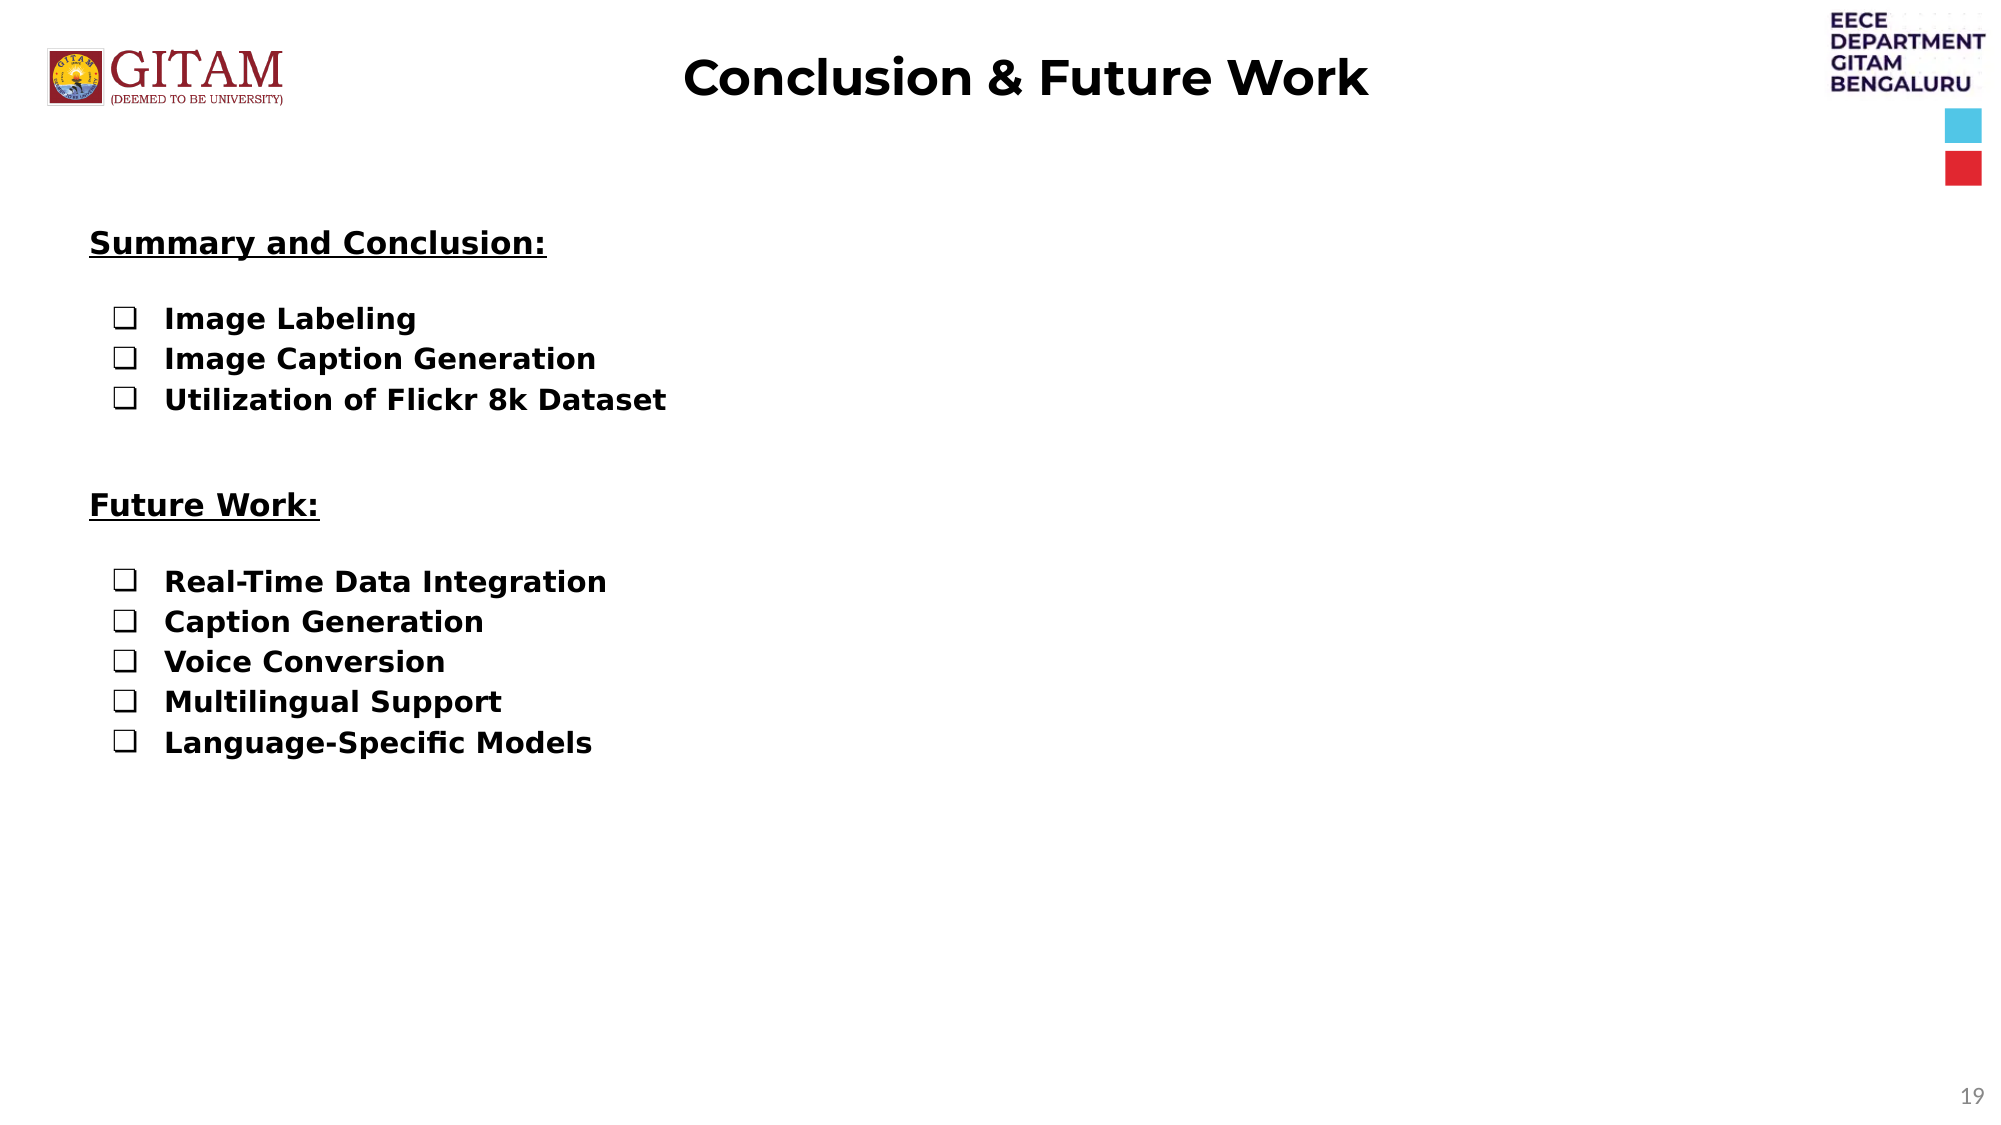

Conclusion & Future Work

Summary and Conclusion:

Image Labeling
Image Caption Generation
Utilization of Flickr 8k Dataset

Future Work:

Real-Time Data Integration
Caption Generation
Voice Conversion
Multilingual Support
Language-Specific Models

19